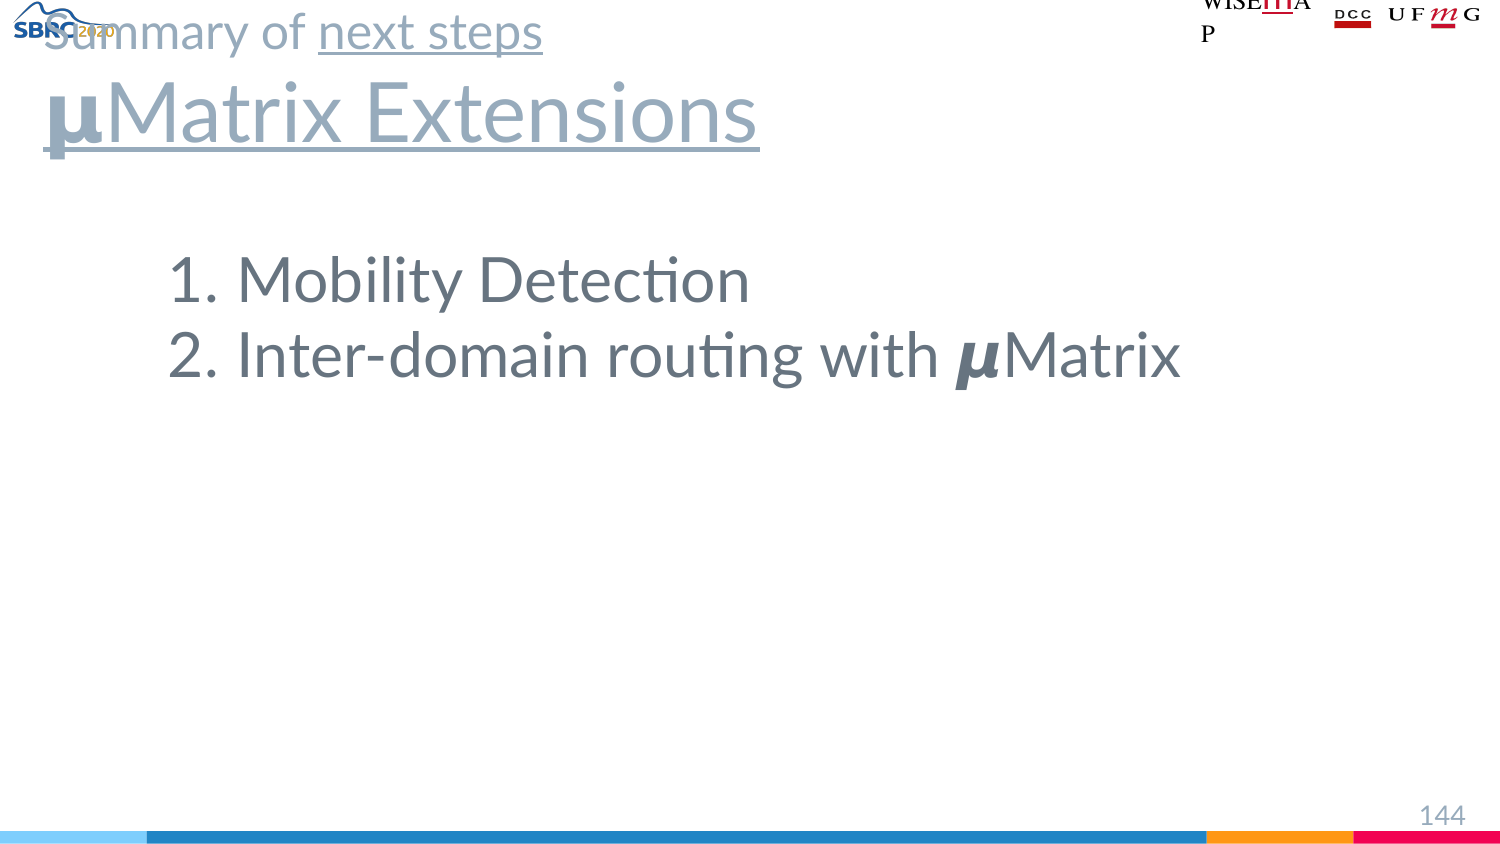

# Summary of next steps
𝝻Matrix Extensions
Mobility Detection
Inter-domain routing with 𝞵Matrix
144